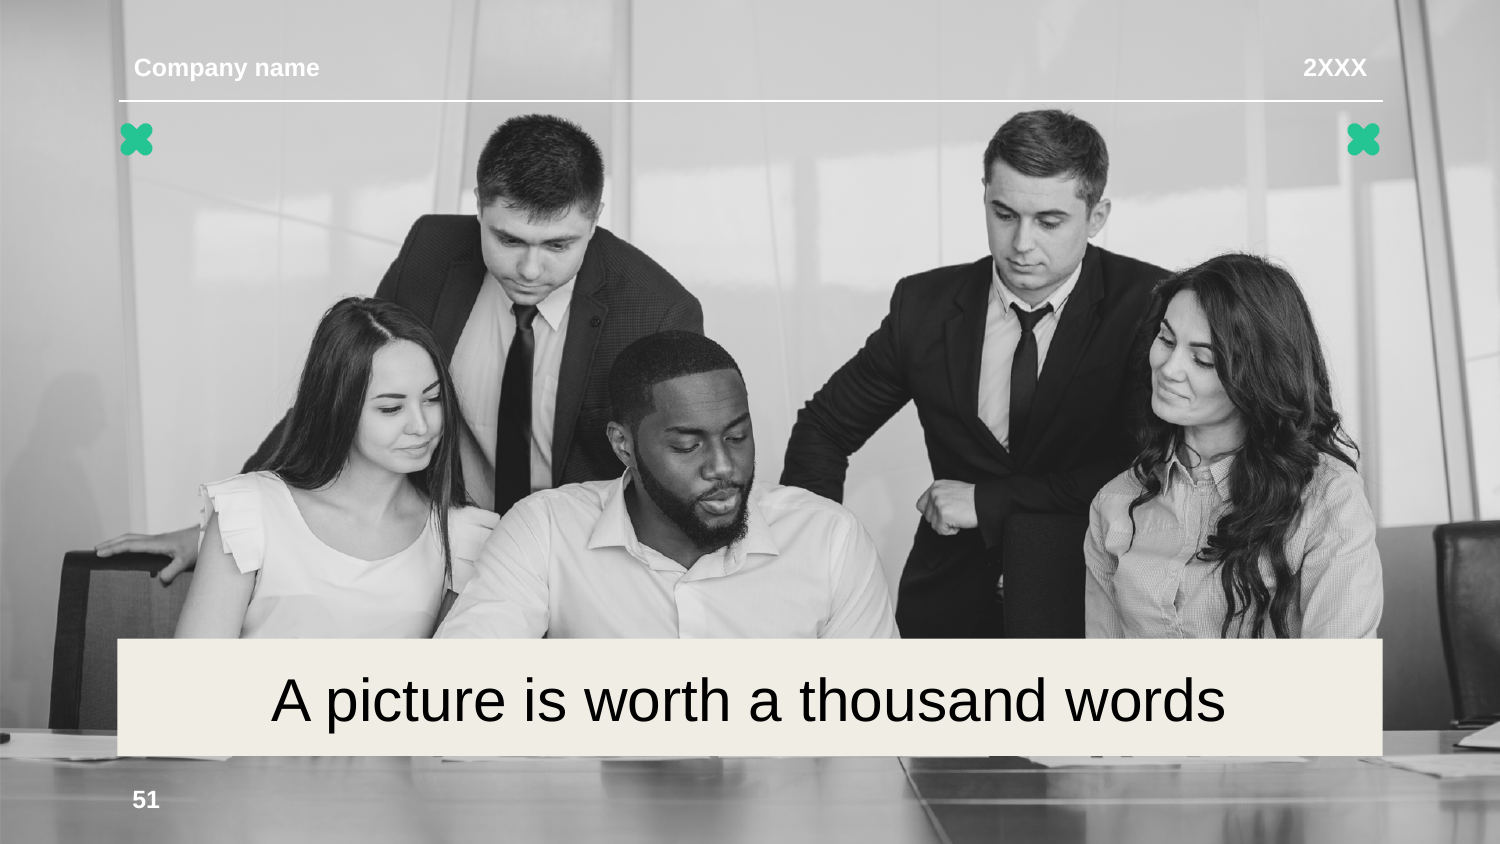

Company name
2XXX

# A picture is worth a thousand words
51